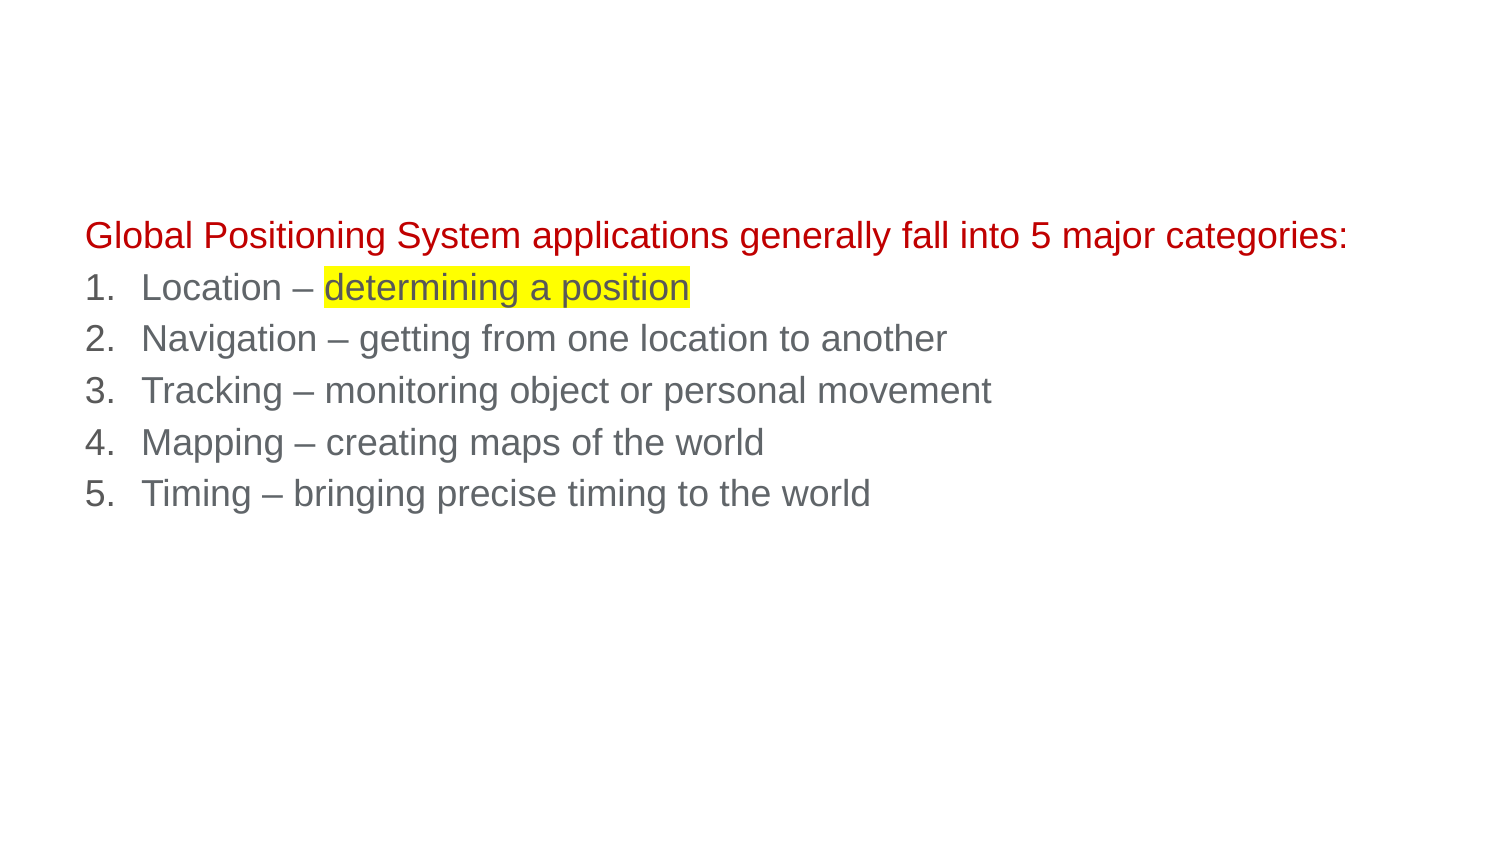

#
Global Positioning System applications generally fall into 5 major categories:
Location – determining a position
Navigation – getting from one location to another
Tracking – monitoring object or personal movement
Mapping – creating maps of the world
Timing – bringing precise timing to the world